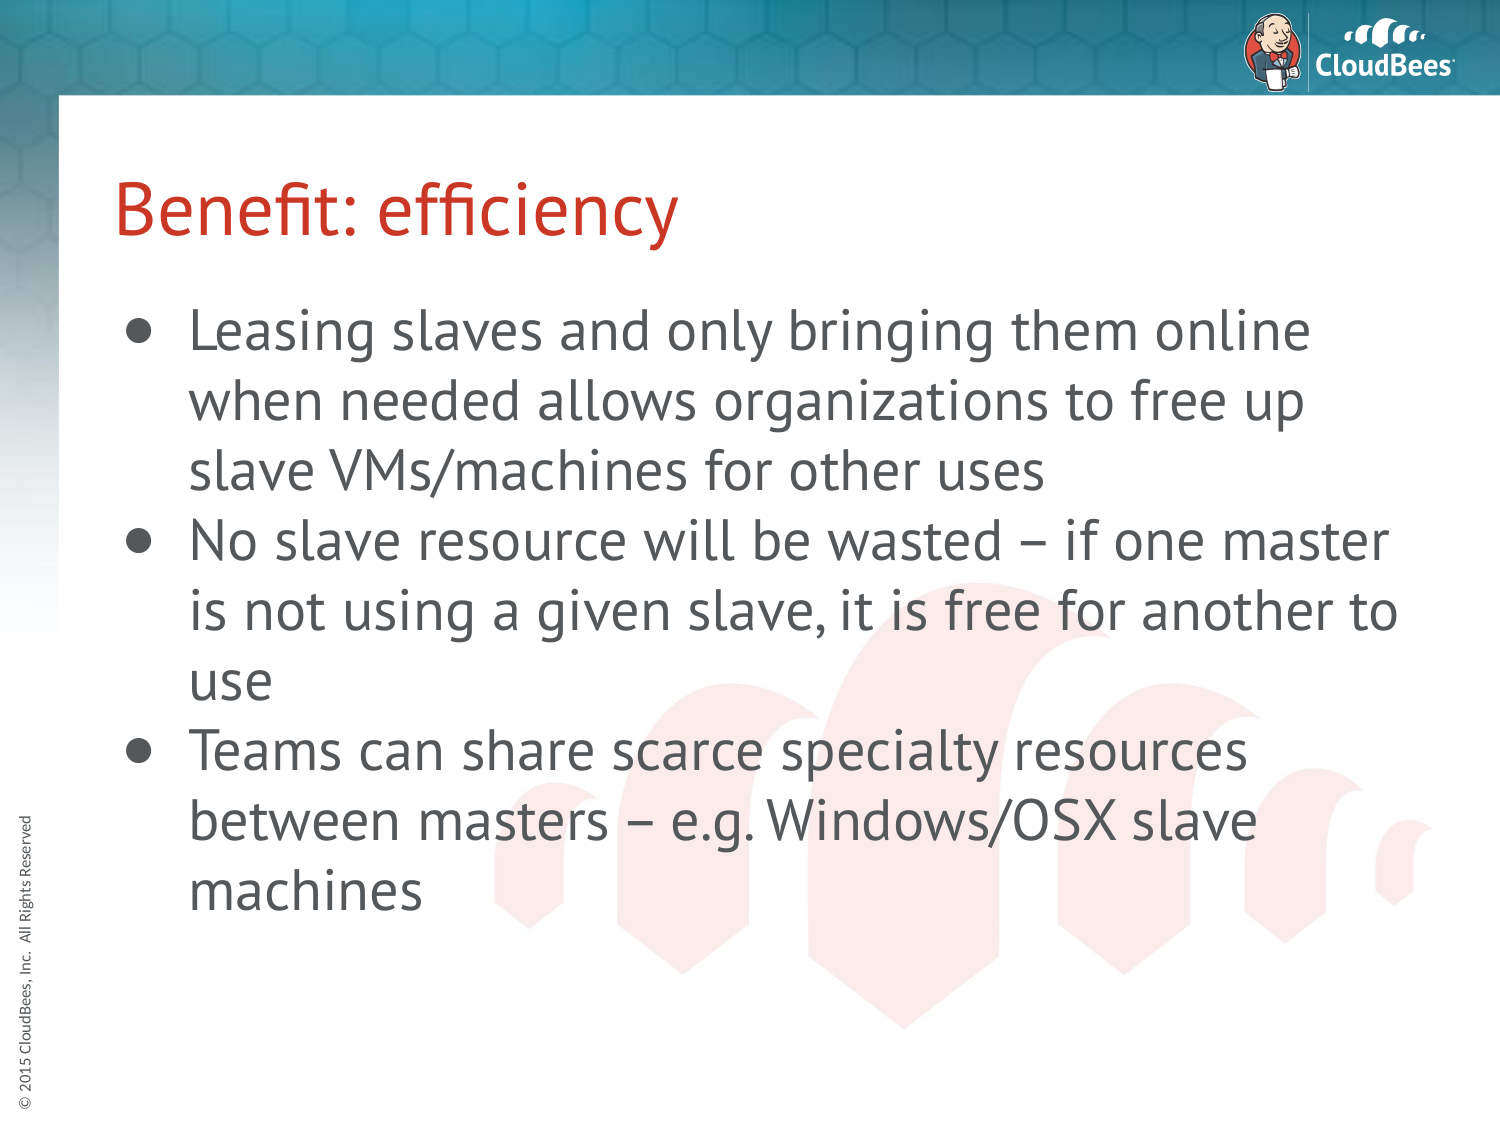

# Benefit: efficiency
Leasing slaves and only bringing them online when needed allows organizations to free up slave VMs/machines for other uses
No slave resource will be wasted – if one master is not using a given slave, it is free for another to use
Teams can share scarce specialty resources between masters – e.g. Windows/OSX slave machines